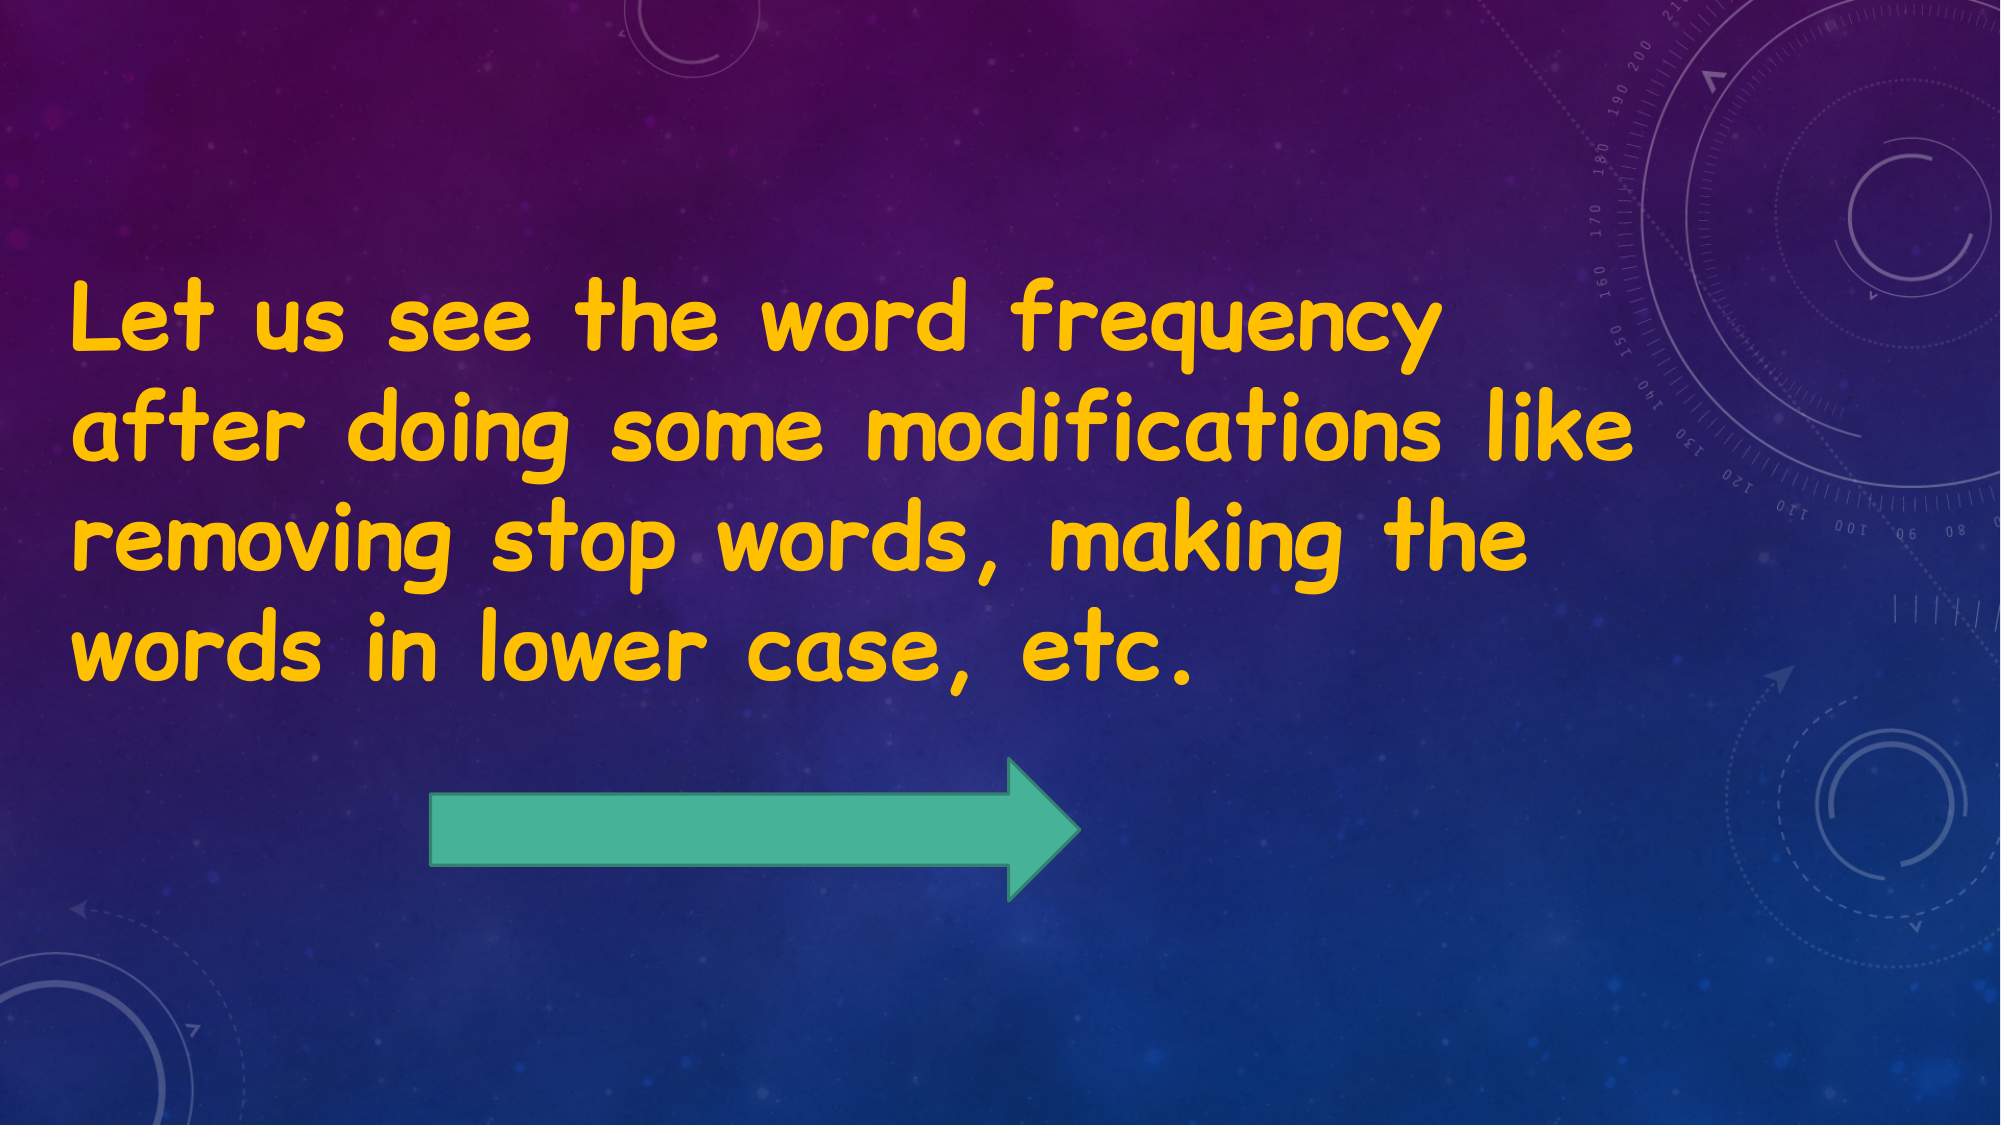

Let us see the word frequency after doing some modifications like removing stop words, making the words in lower case, etc.